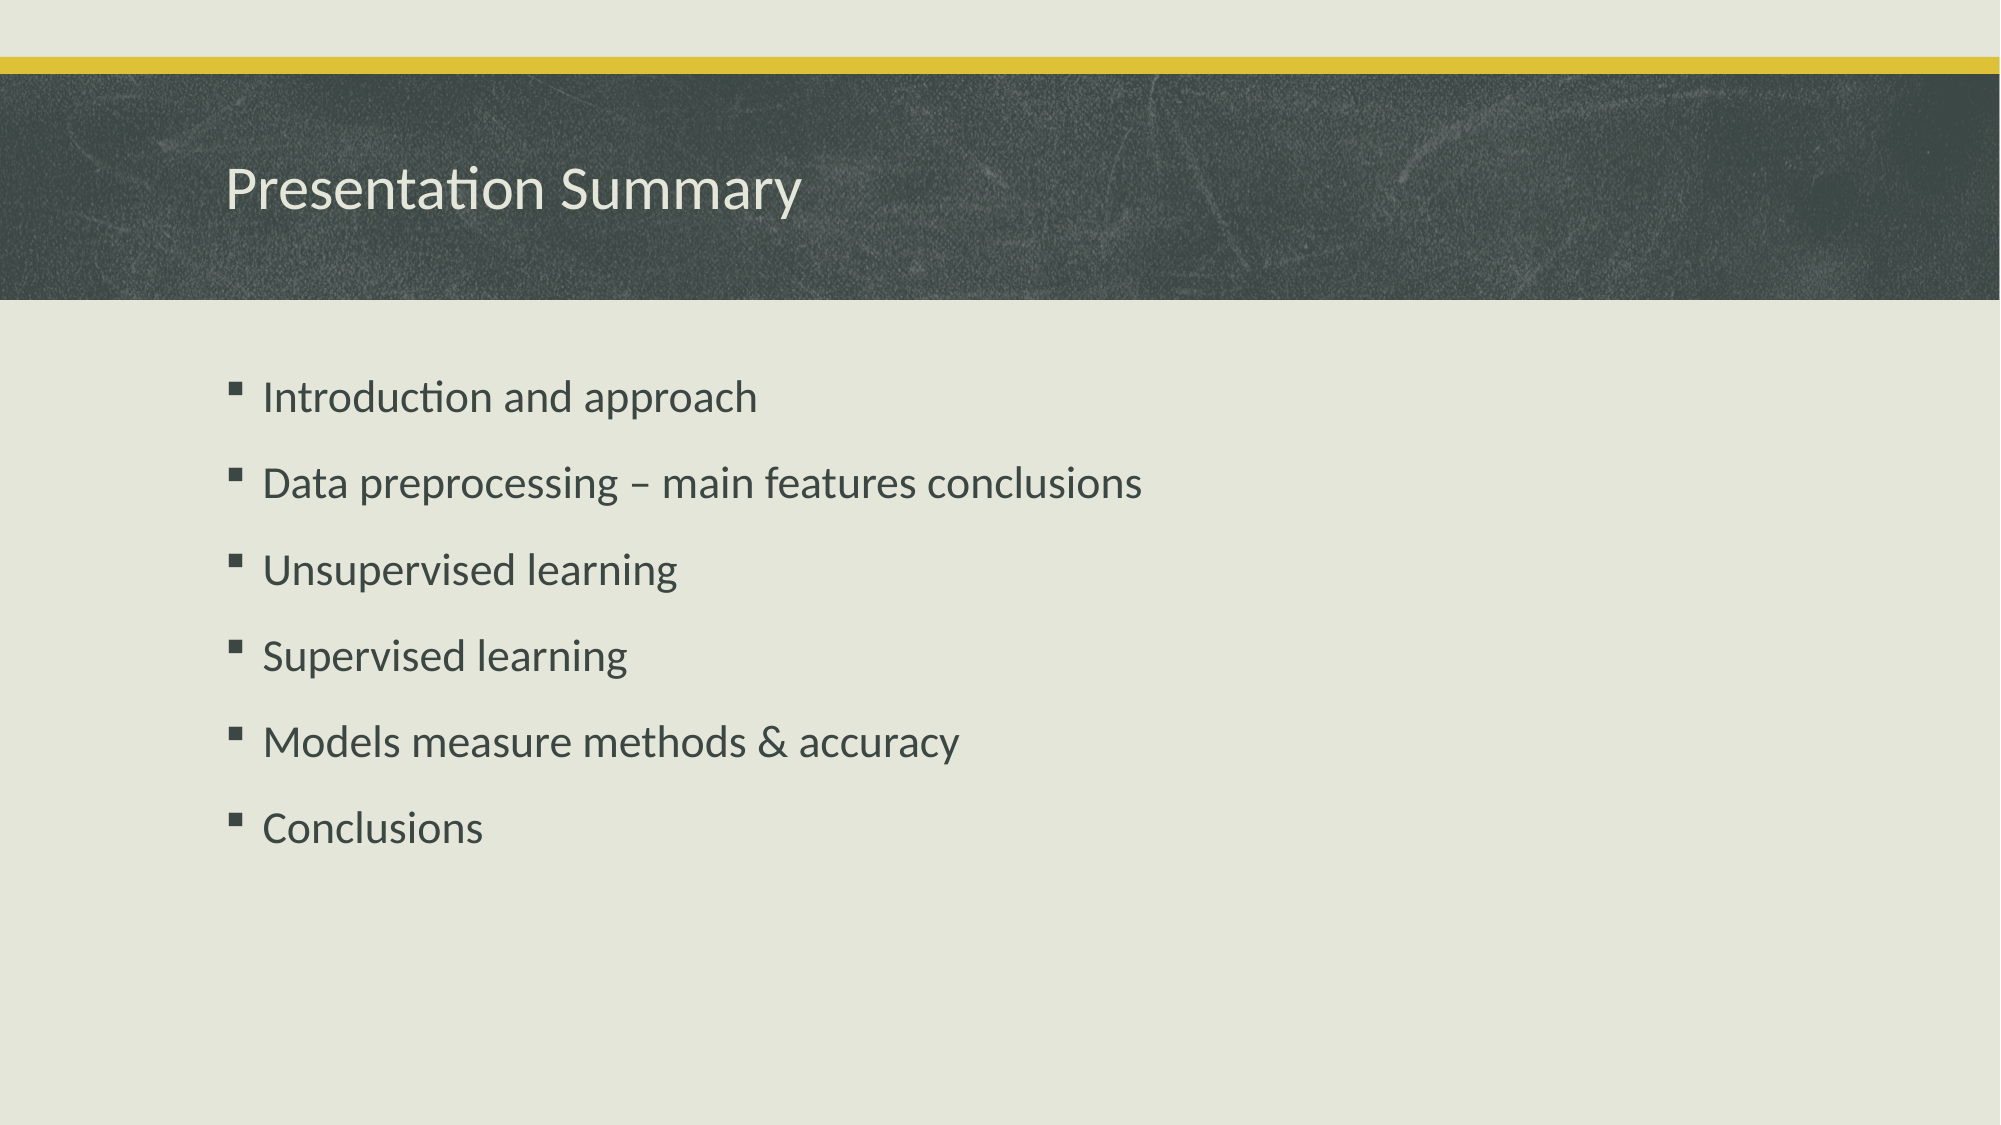

# Presentation Summary
Introduction and approach
Data preprocessing – main features conclusions
Unsupervised learning
Supervised learning
Models measure methods & accuracy
Conclusions